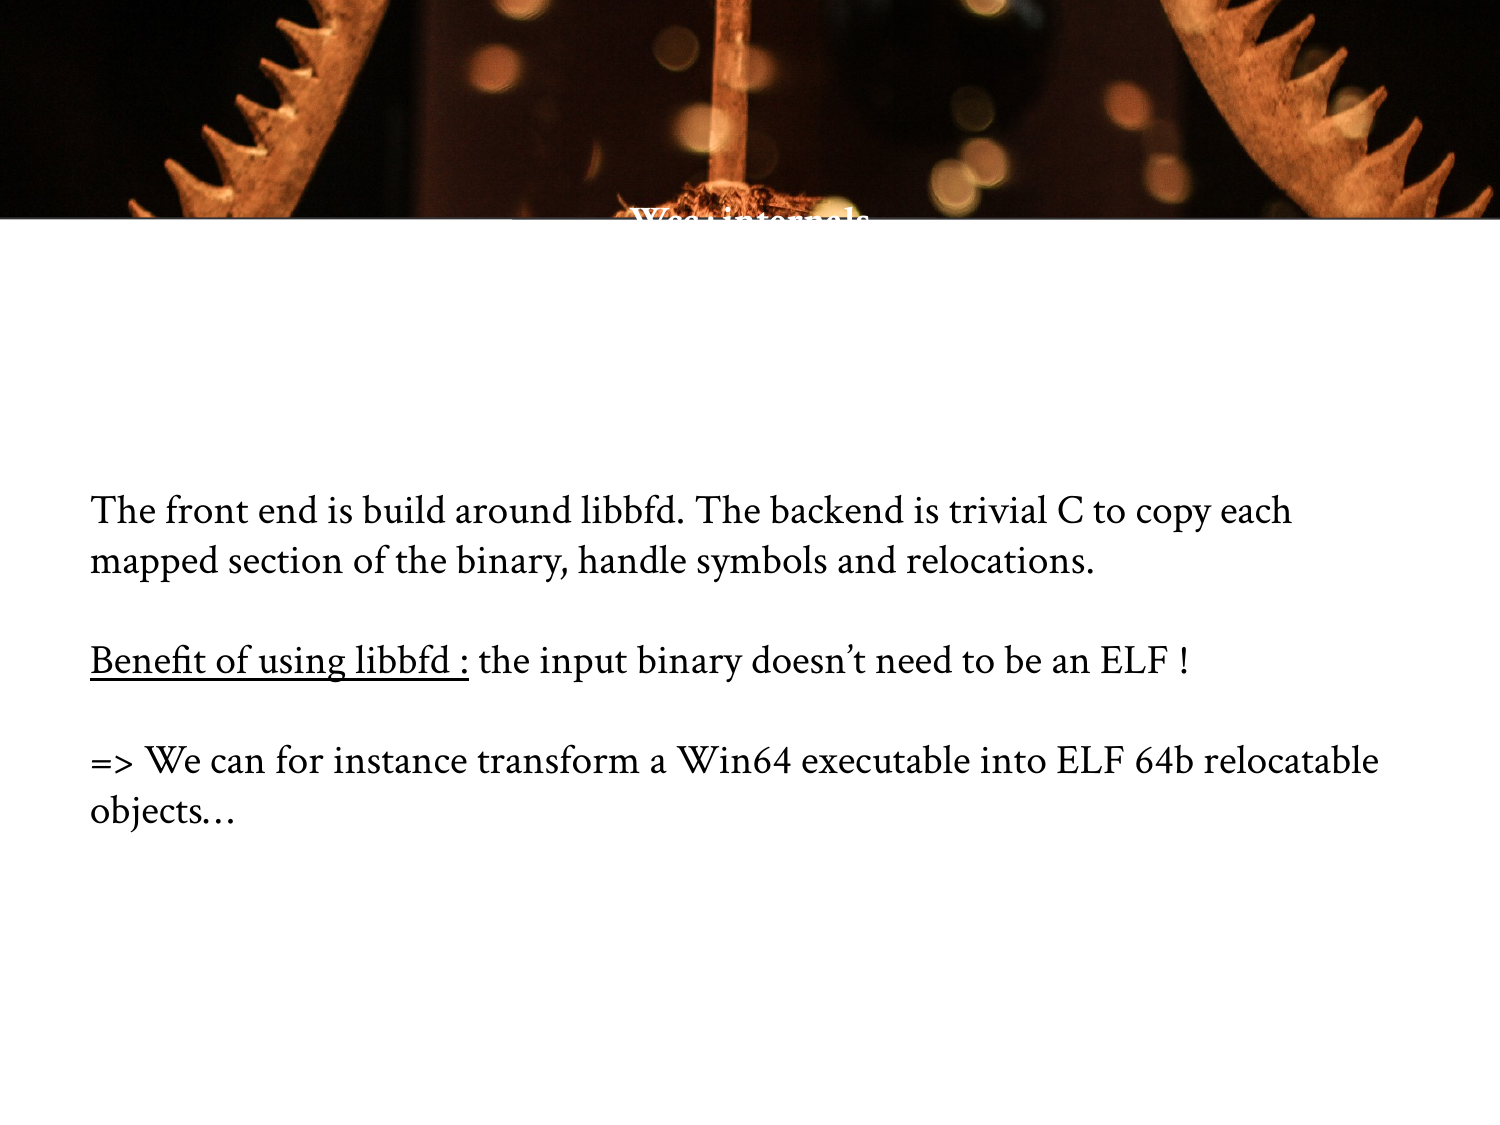

Wcc : internals
The front end is build around libbfd. The backend is trivial C to copy each mapped section of the binary, handle symbols and relocations.

Benefit of using libbfd : the input binary doesn’t need to be an ELF !

=> We can for instance transform a Win64 executable into ELF 64b relocatable objects…